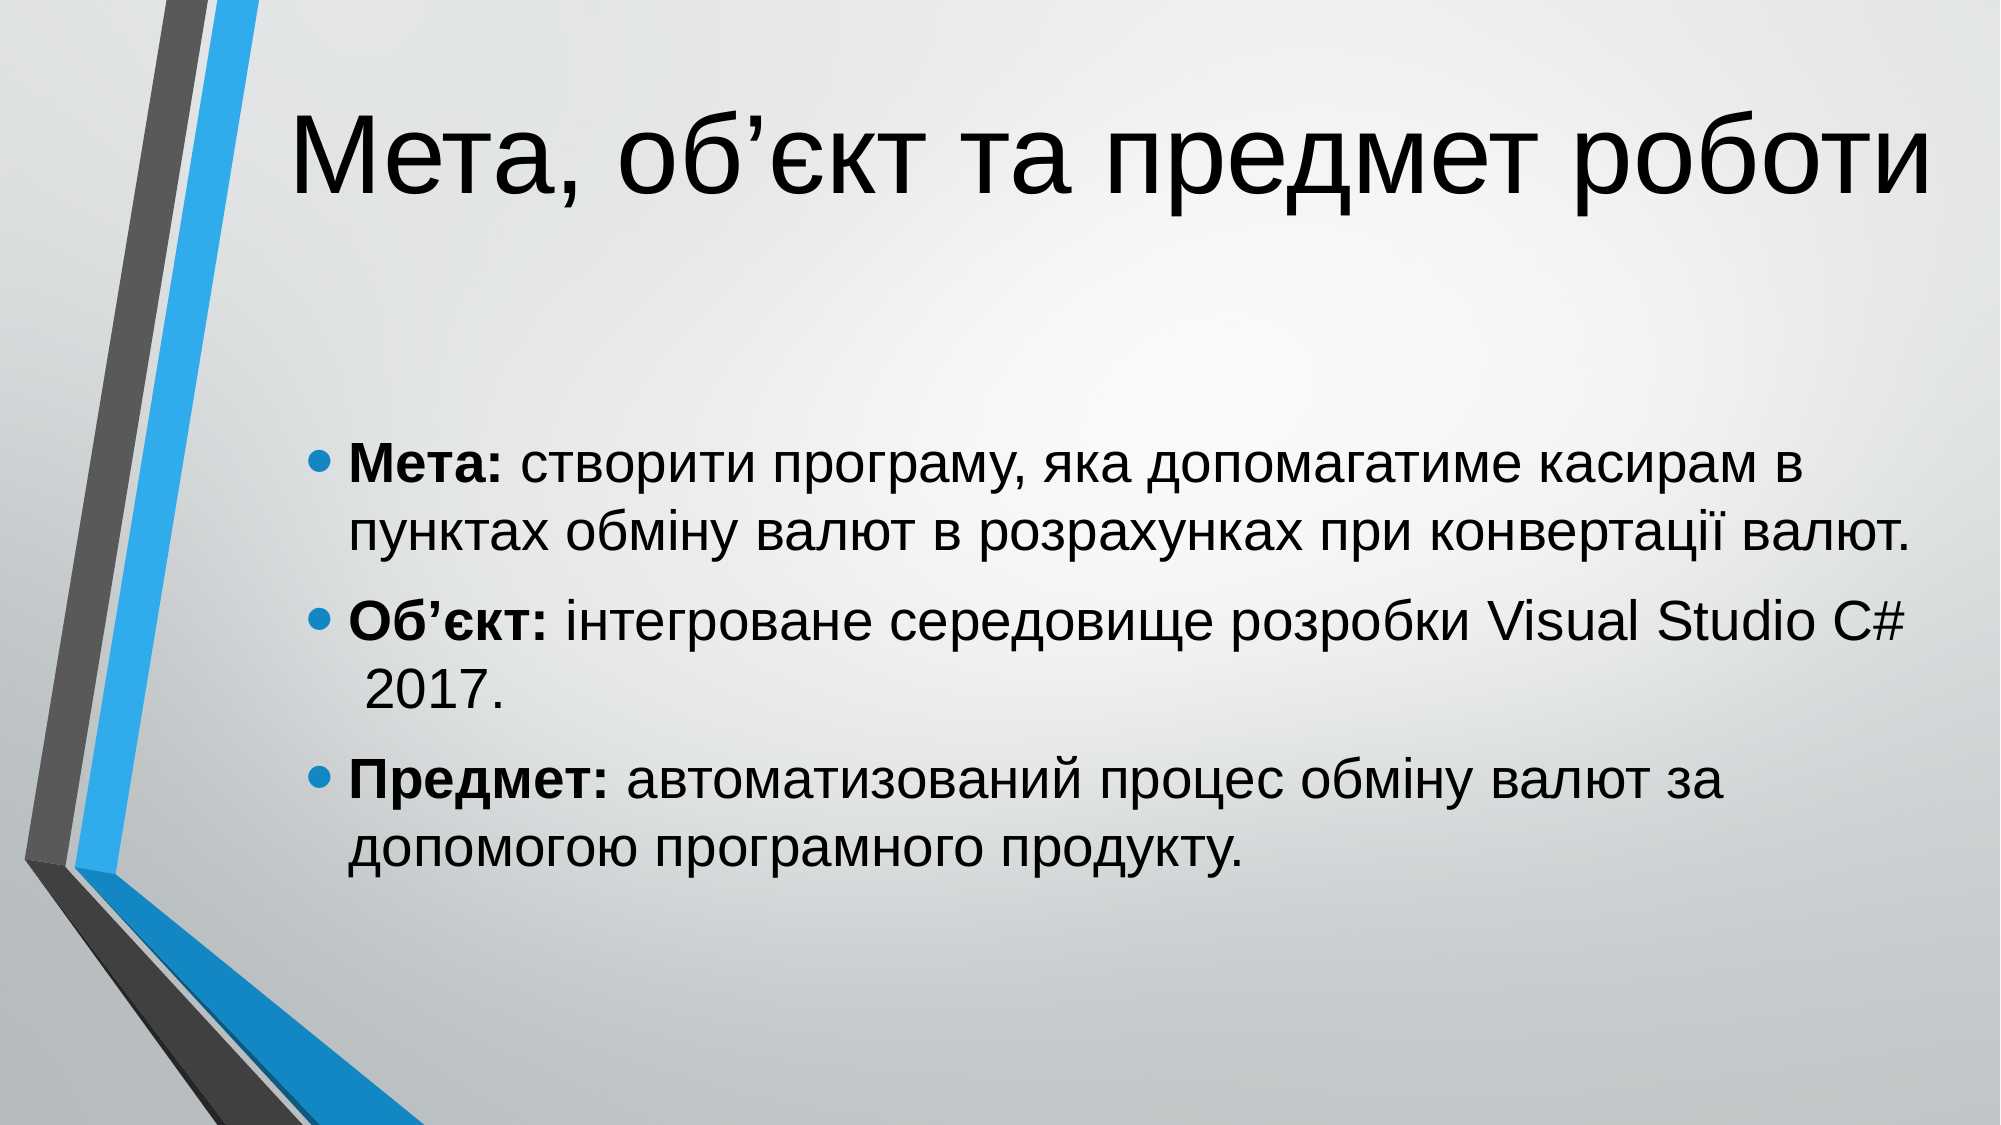

Мета, об’єкт та предмет роботи
Мета: створити програму, яка допомагатиме касирам в пунктах обміну валют в розрахунках при конвертації валют.
Об’єкт: інтегроване середовище розробки Visual Studio С#  2017.
Предмет: автоматизований процес обміну валют за допомогою програмного продукту.